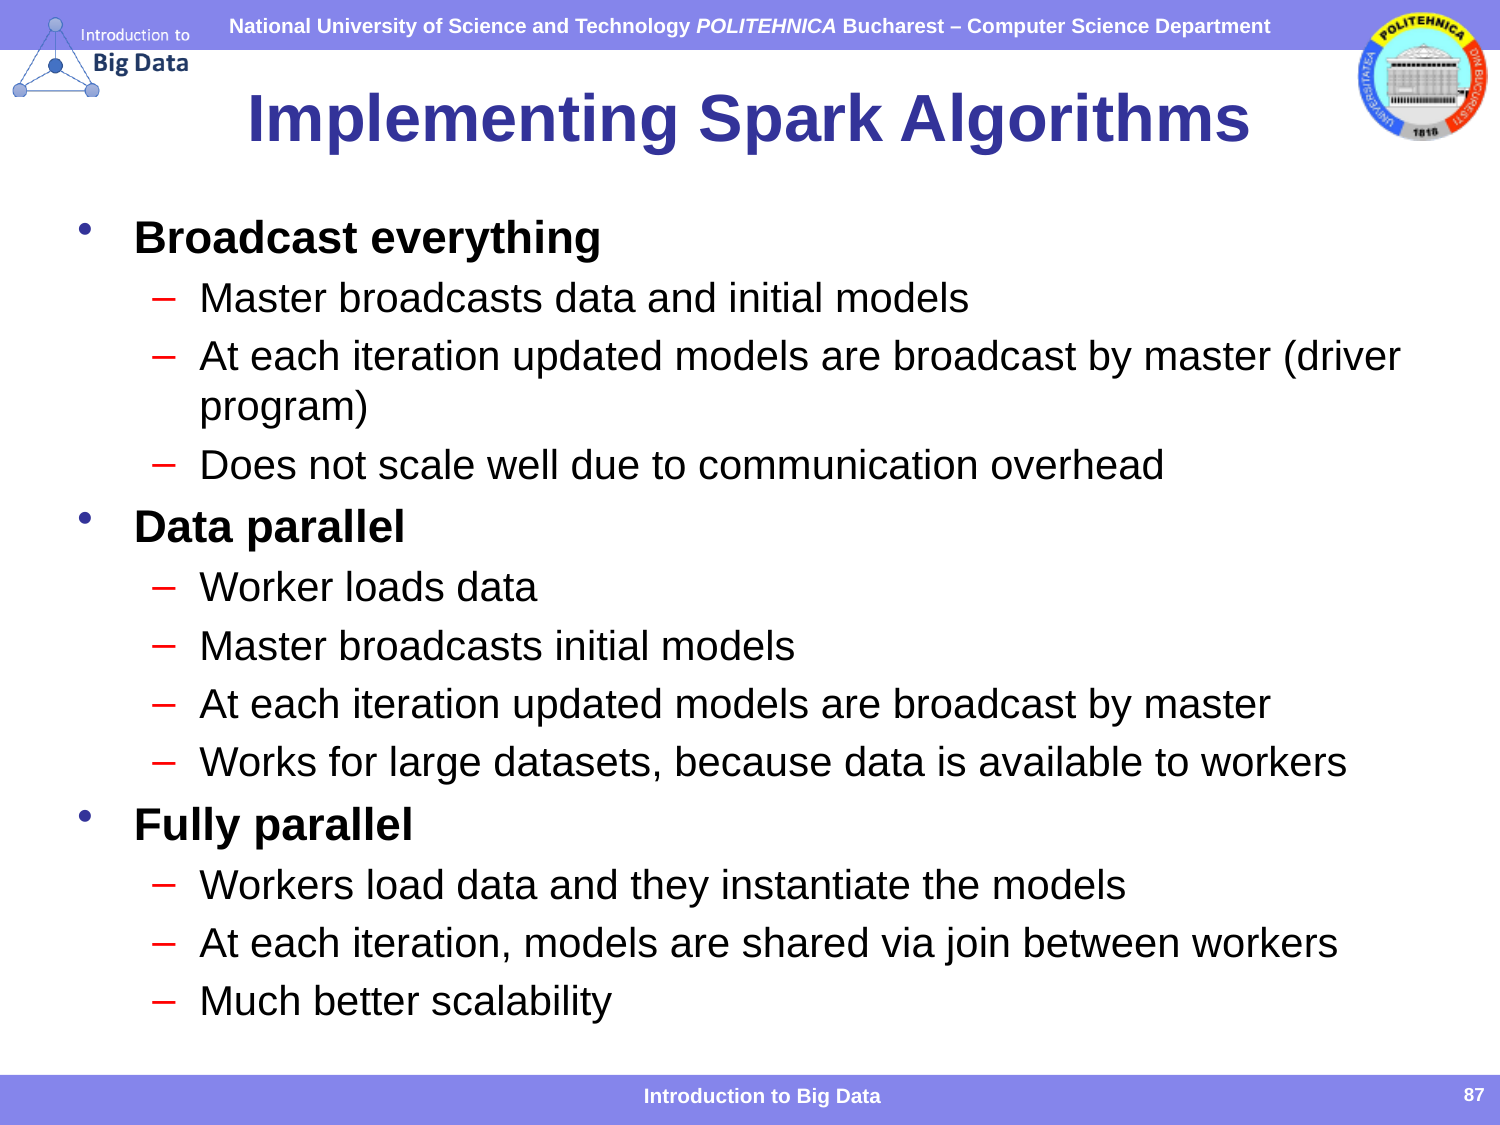

# Implementing Spark Algorithms
Broadcast everything
Master broadcasts data and initial models
At each iteration updated models are broadcast by master (driver program)
Does not scale well due to communication overhead
Data parallel
Worker loads data
Master broadcasts initial models
At each iteration updated models are broadcast by master
Works for large datasets, because data is available to workers
Fully parallel
Workers load data and they instantiate the models
At each iteration, models are shared via join between workers
Much better scalability
Introduction to Big Data
87